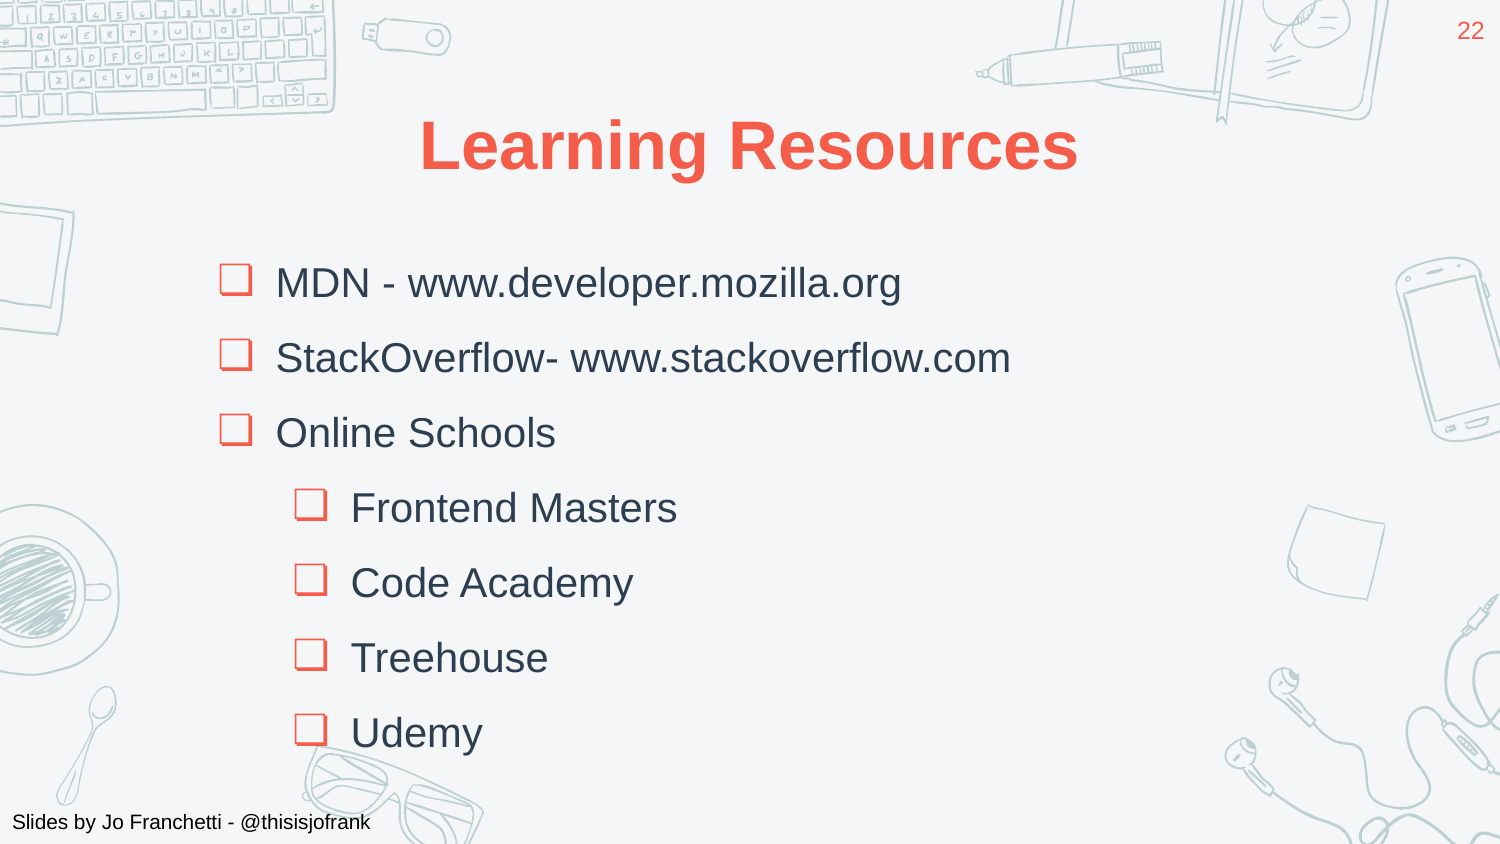

22
# Learning Resources
MDN - www.developer.mozilla.org
StackOverflow- www.stackoverflow.com
Online Schools
Frontend Masters
Code Academy
Treehouse
Udemy